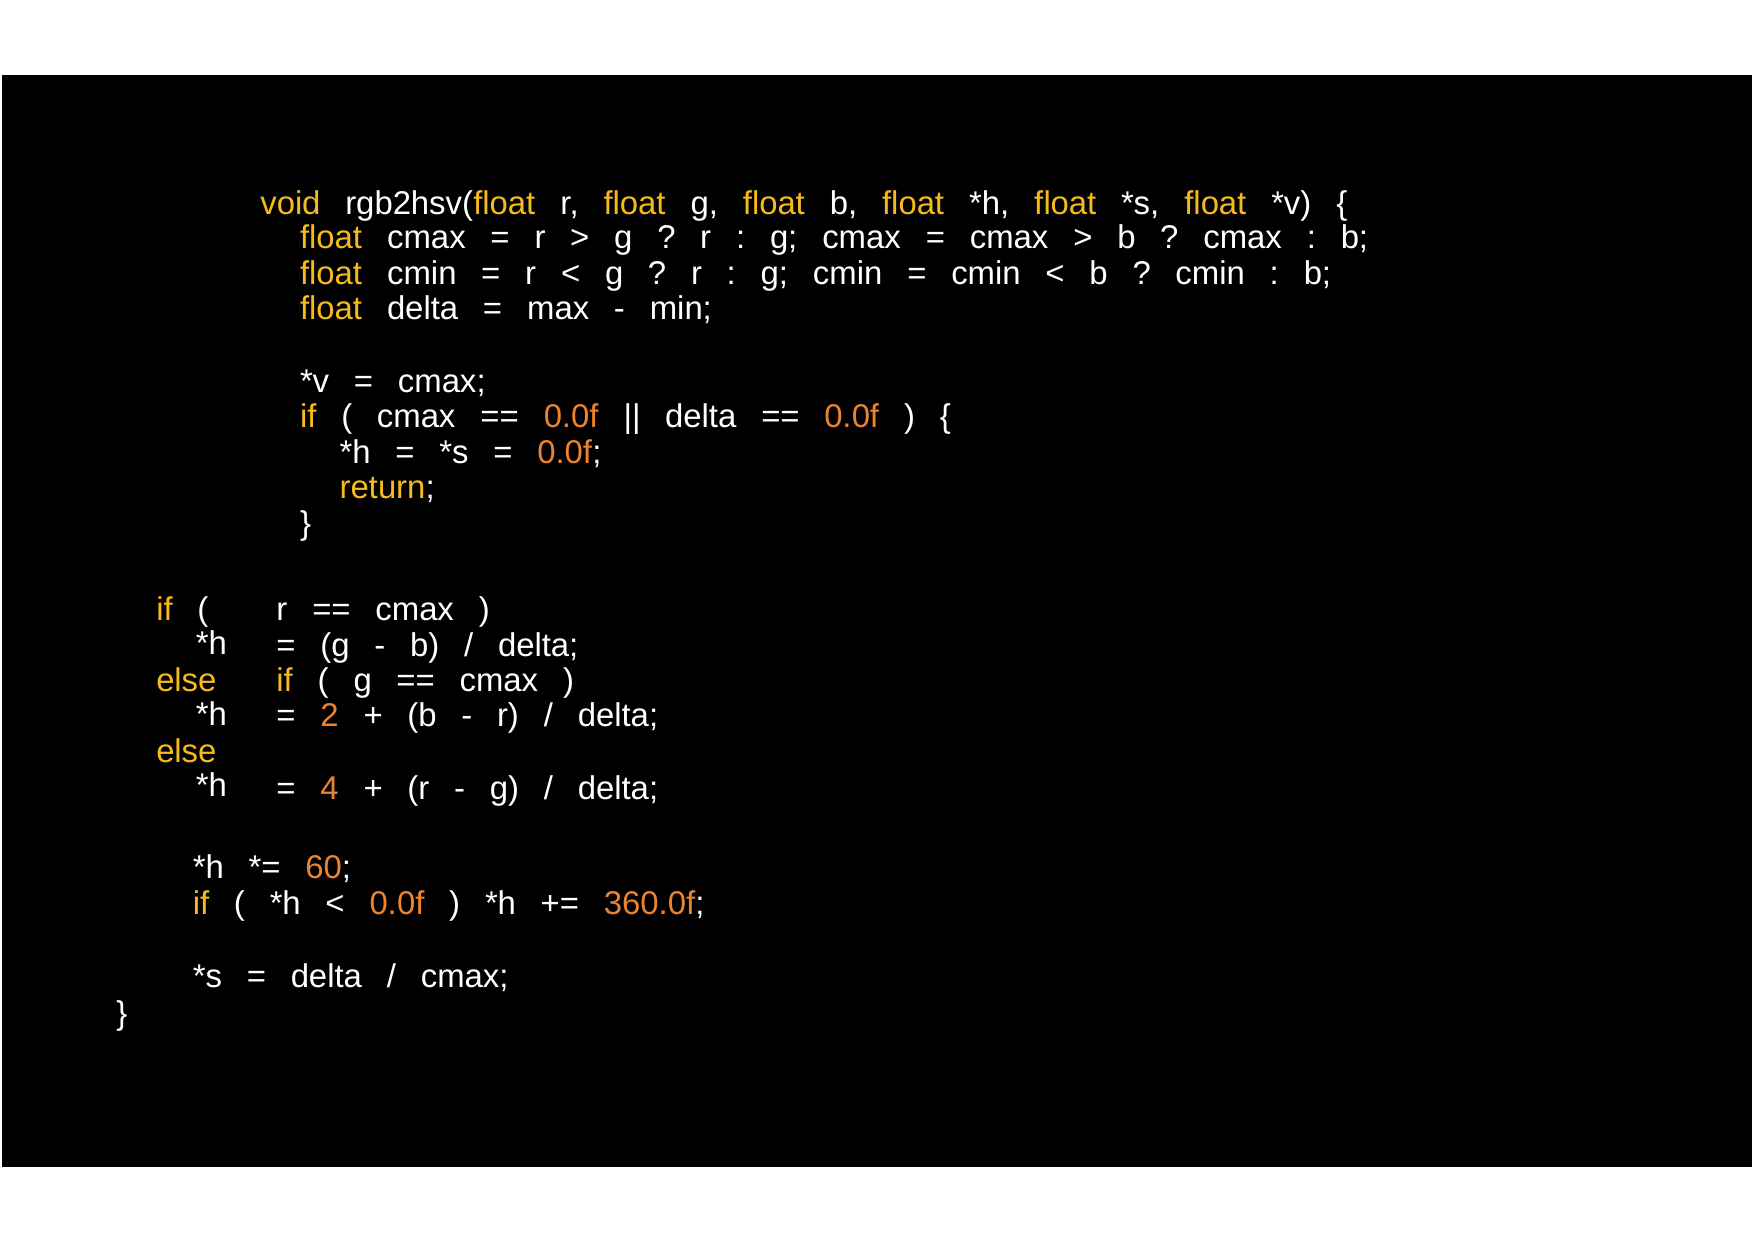

void   rgb2hsv(float   r,   float   g,   float   b,   float   *h,   float   *s,   float   *v)   {
	float   cmax   =   r   >   g   ?   r   :   g;   cmax   =   cmax   >   b   ?   cmax   :   b;
	float   cmin   =   r   <   g   ?   r   :   g;   cmin   =   cmin   <   b   ?   cmin   :   b;
	float   delta   =   max   -   min;

	*v   =   cmax;
	if   (   cmax   ==   0.0f   ||   delta   ==   0.0f   )   {
		*h   =   *s   =   0.0f;
		return;
	}
if   (
	*h
else
	*h
else
	*h
r   ==   cmax   )
=   (g   -   b)   /   delta;
if   (   g   ==   cmax   )
=   2   +   (b   -   r)   /   delta;

=   4   +   (r   -   g)   /   delta;
*h   *=   60;
if   (   *h   <   0.0f   )   *h   +=   360.0f;

*s   =   delta   /   cmax;
}